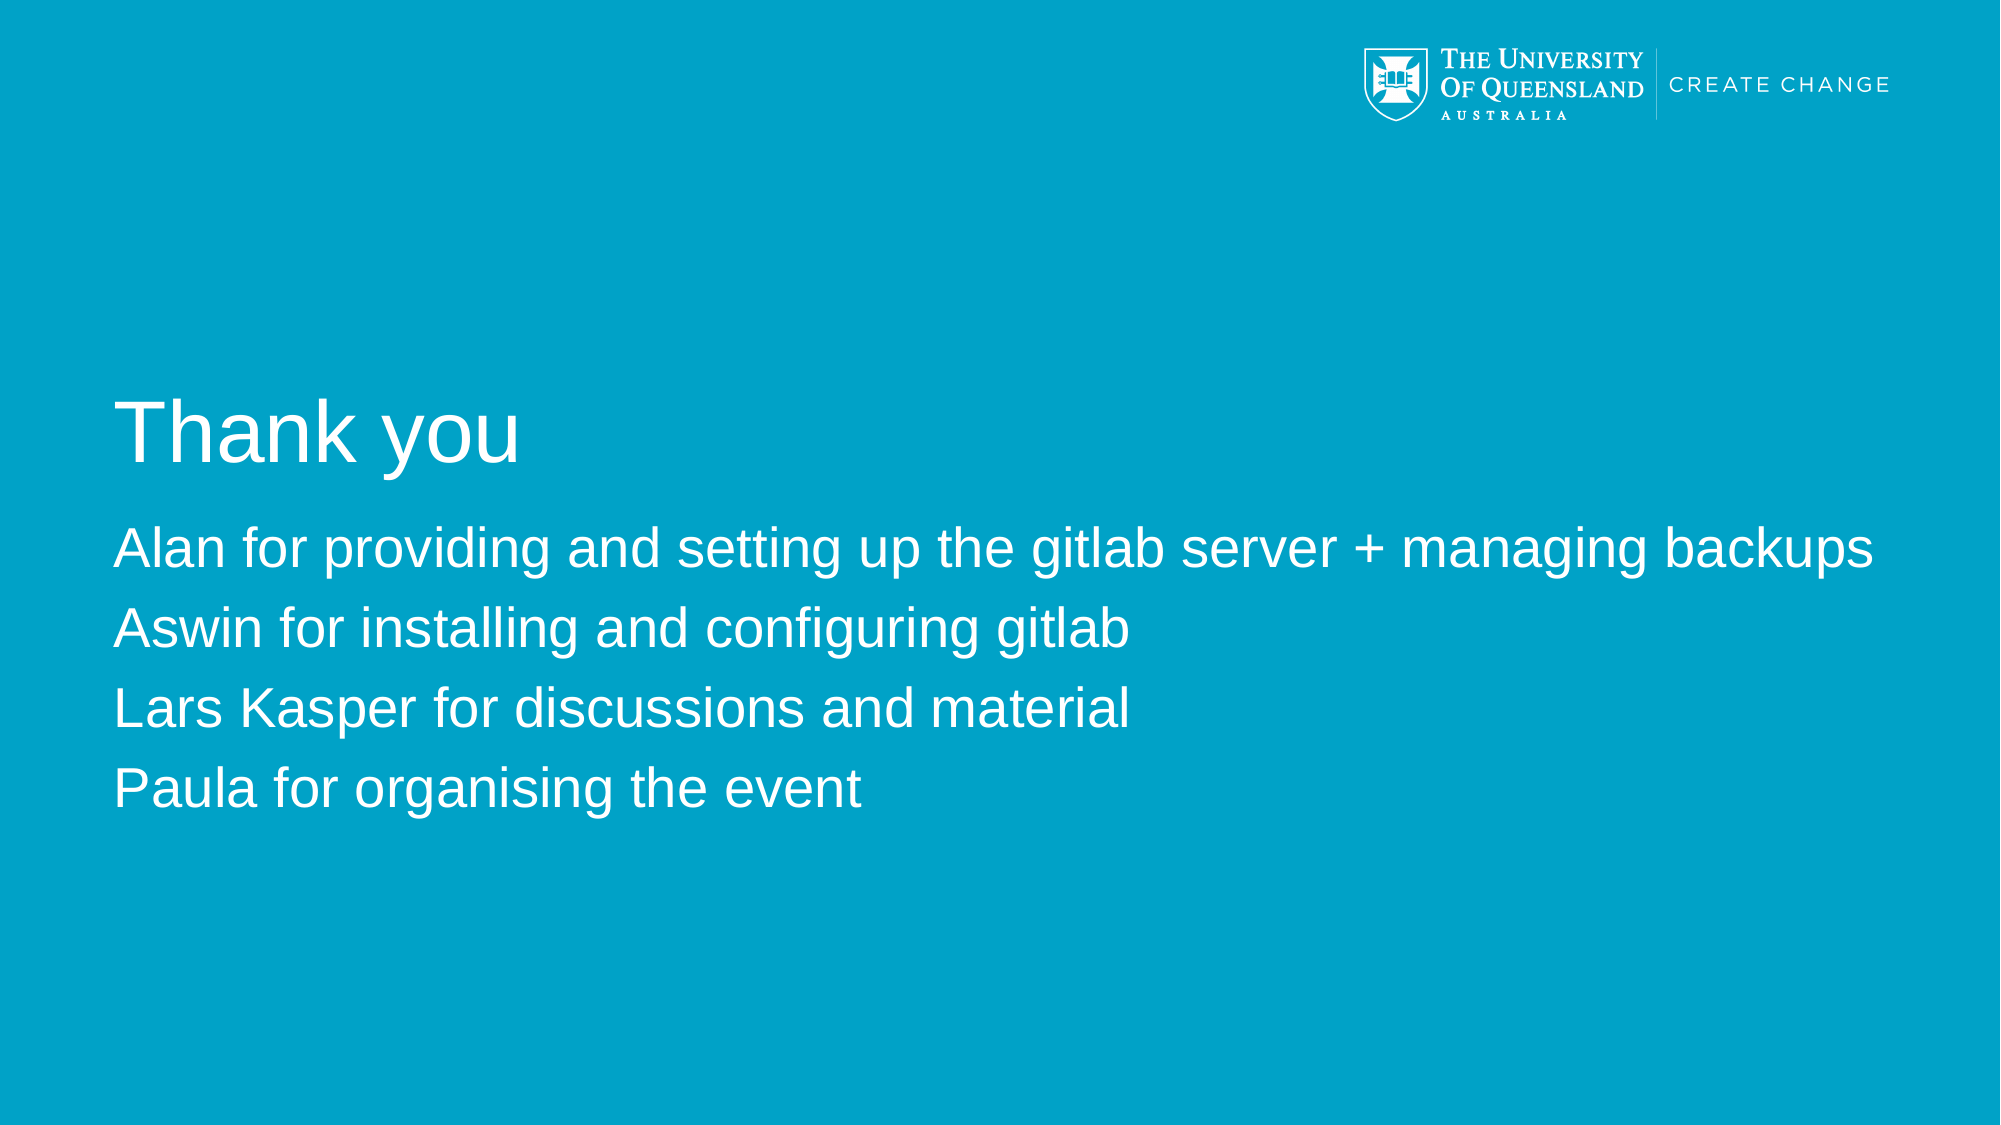

# Thank you
Alan for providing and setting up the gitlab server + managing backups
Aswin for installing and configuring gitlab
Lars Kasper for discussions and material
Paula for organising the event